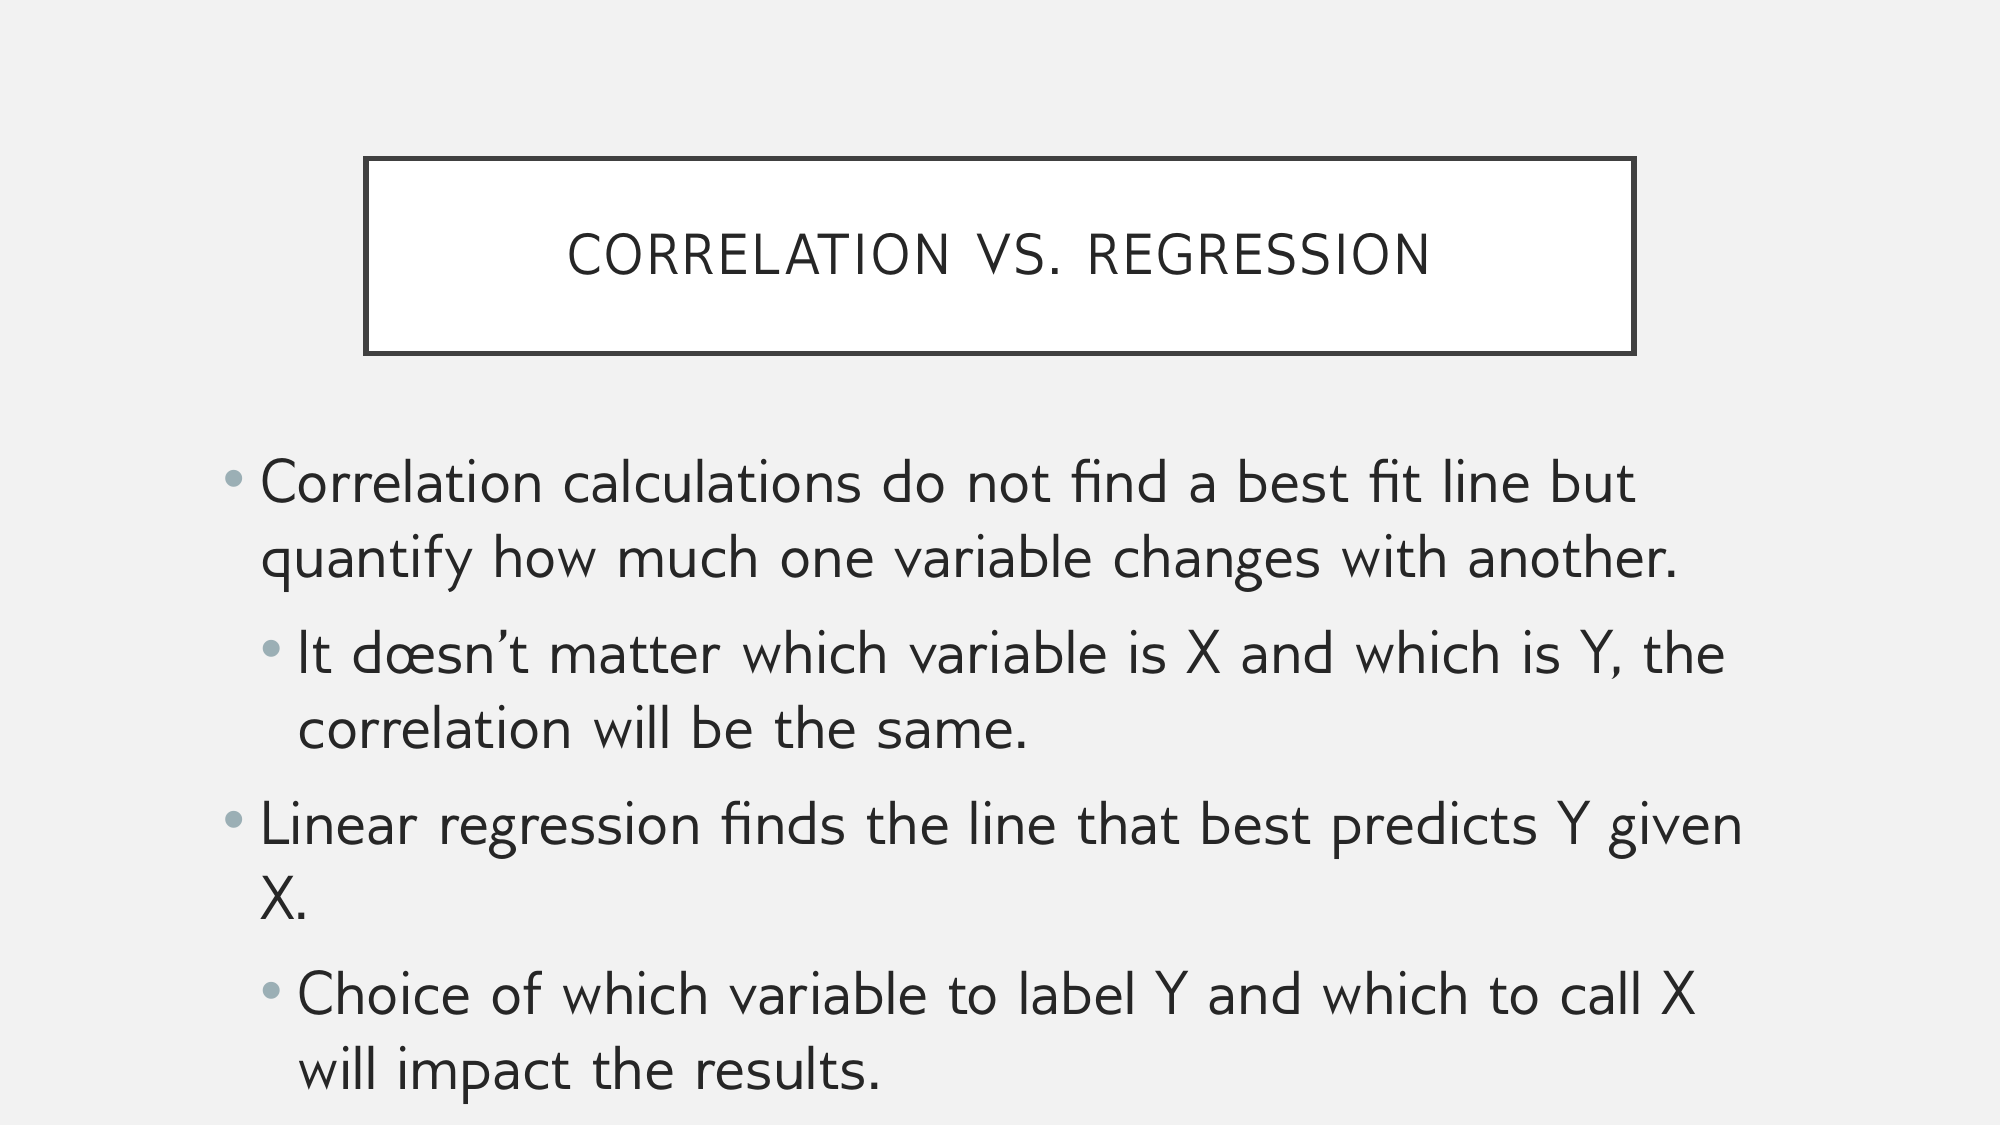

# CORRELATION VS. regression
Correlation calculations do not find a best fit line but quantify how much one variable changes with another.
It doesn’t matter which variable is X and which is Y, the correlation will be the same.
Linear regression finds the line that best predicts Y given X.
Choice of which variable to label Y and which to call X will impact the results.